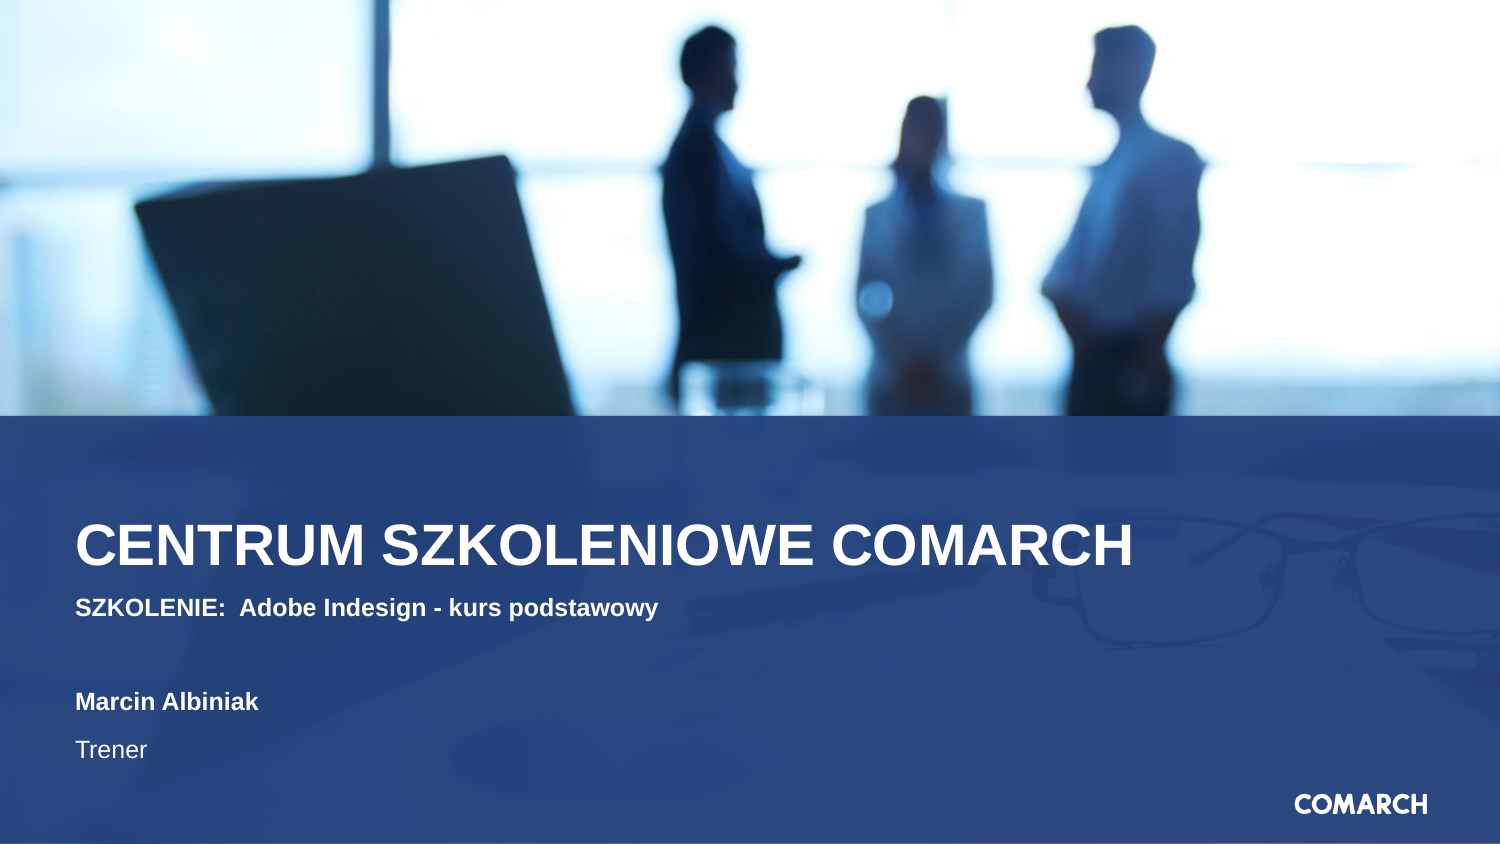

# CENTRUM SZKOLENIOWE COMARCH
SZKOLENIE:  Adobe Indesign - kurs podstawowy
Marcin Albiniak
Trener